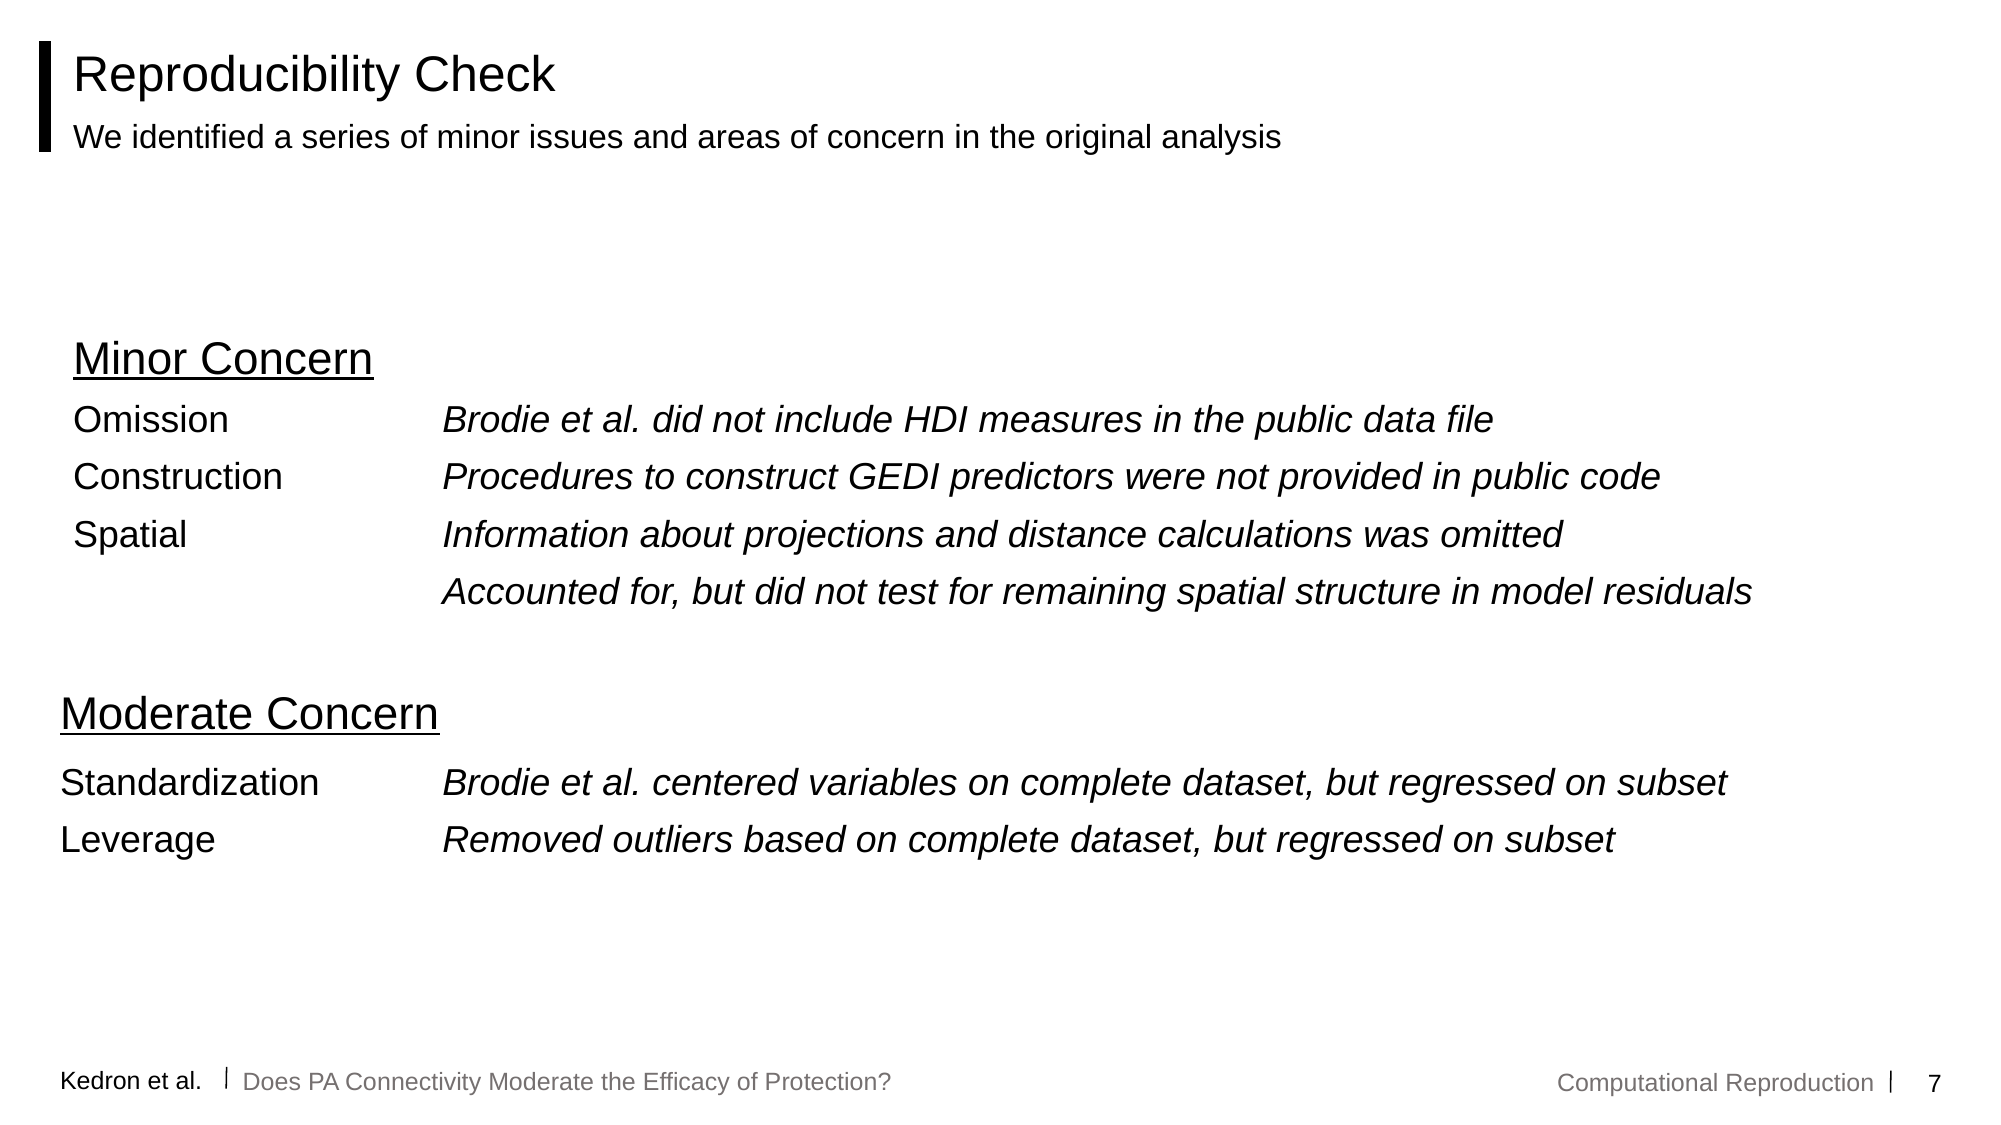

Reproducibility Check
We identified a series of minor issues and areas of concern in the original analysis
Minor Concern
Omission
Construction
Spatial
Brodie et al. did not include HDI measures in the public data file
Procedures to construct GEDI predictors were not provided in public code
Information about projections and distance calculations was omitted
Accounted for, but did not test for remaining spatial structure in model residuals

Moderate Concern
Standardization
Leverage
Brodie et al. centered variables on complete dataset, but regressed on subset
Removed outliers based on complete dataset, but regressed on subset
Kedron et al.
Does PA Connectivity Moderate the Efficacy of Protection?
Computational Reproduction
7